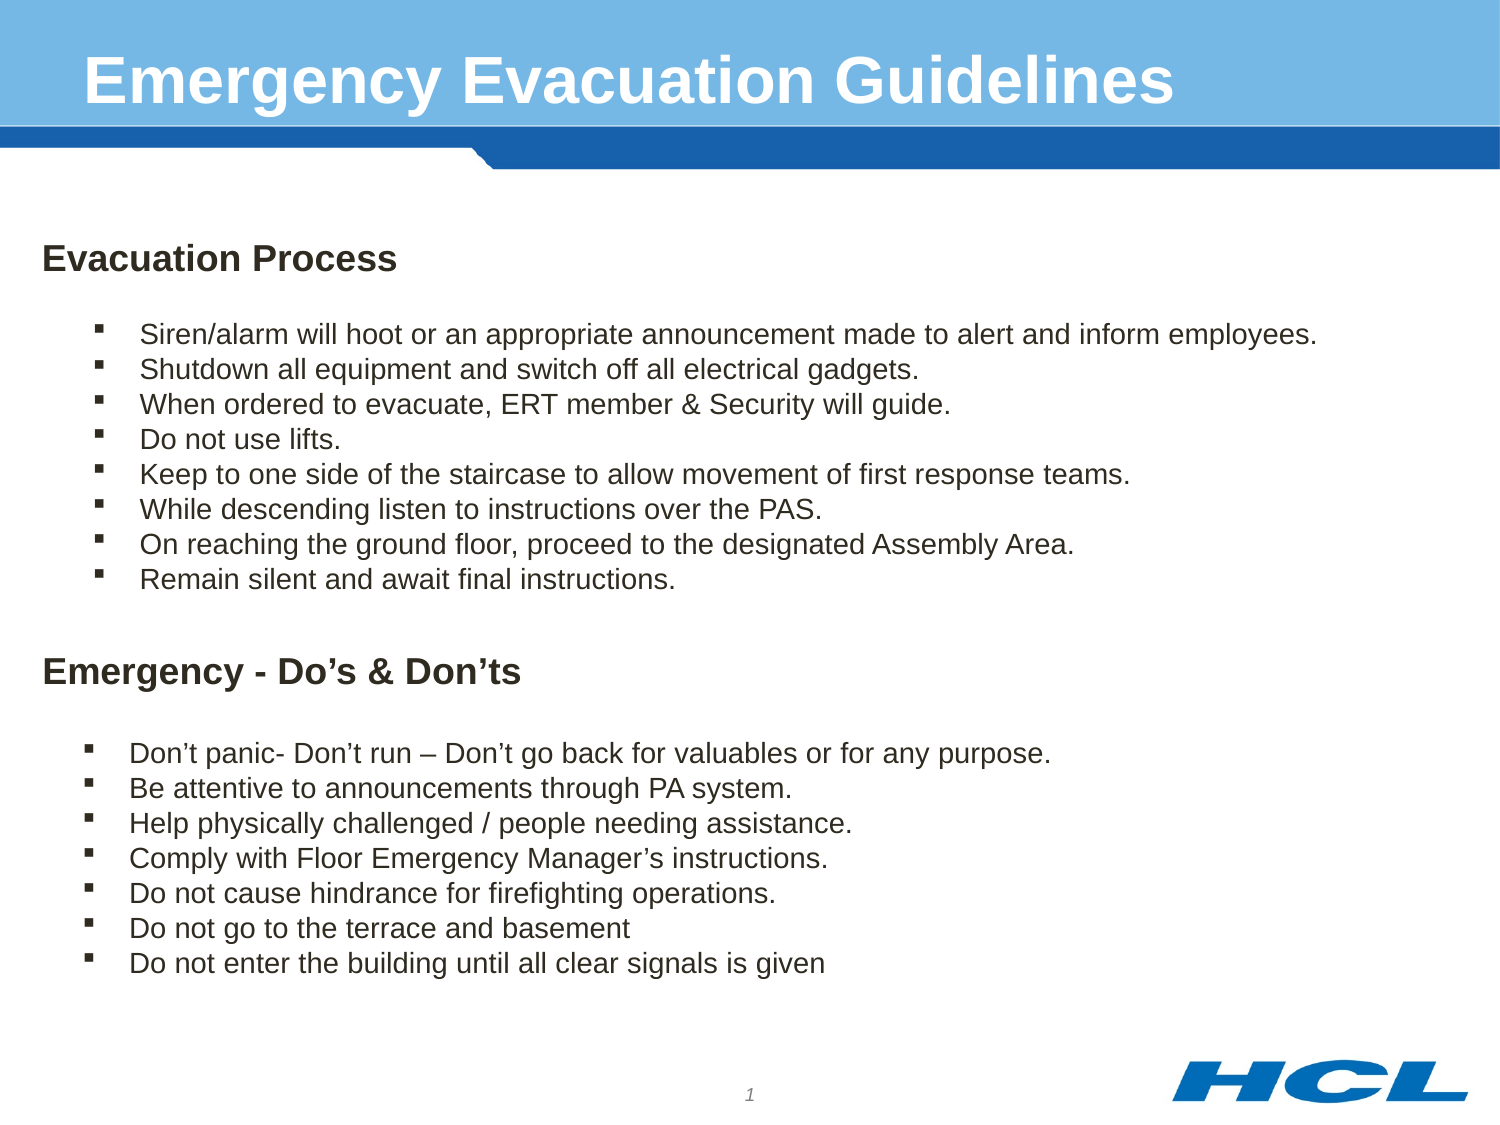

# Emergency Evacuation Guidelines
Evacuation Process
Siren/alarm will hoot or an appropriate announcement made to alert and inform employees.
Shutdown all equipment and switch off all electrical gadgets.
When ordered to evacuate, ERT member & Security will guide.
Do not use lifts.
Keep to one side of the staircase to allow movement of first response teams.
While descending listen to instructions over the PAS.
On reaching the ground floor, proceed to the designated Assembly Area.
Remain silent and await final instructions.
Emergency - Do’s & Don’ts
Don’t panic- Don’t run – Don’t go back for valuables or for any purpose.
Be attentive to announcements through PA system.
Help physically challenged / people needing assistance.
Comply with Floor Emergency Manager’s instructions.
Do not cause hindrance for firefighting operations.
Do not go to the terrace and basement
Do not enter the building until all clear signals is given
1